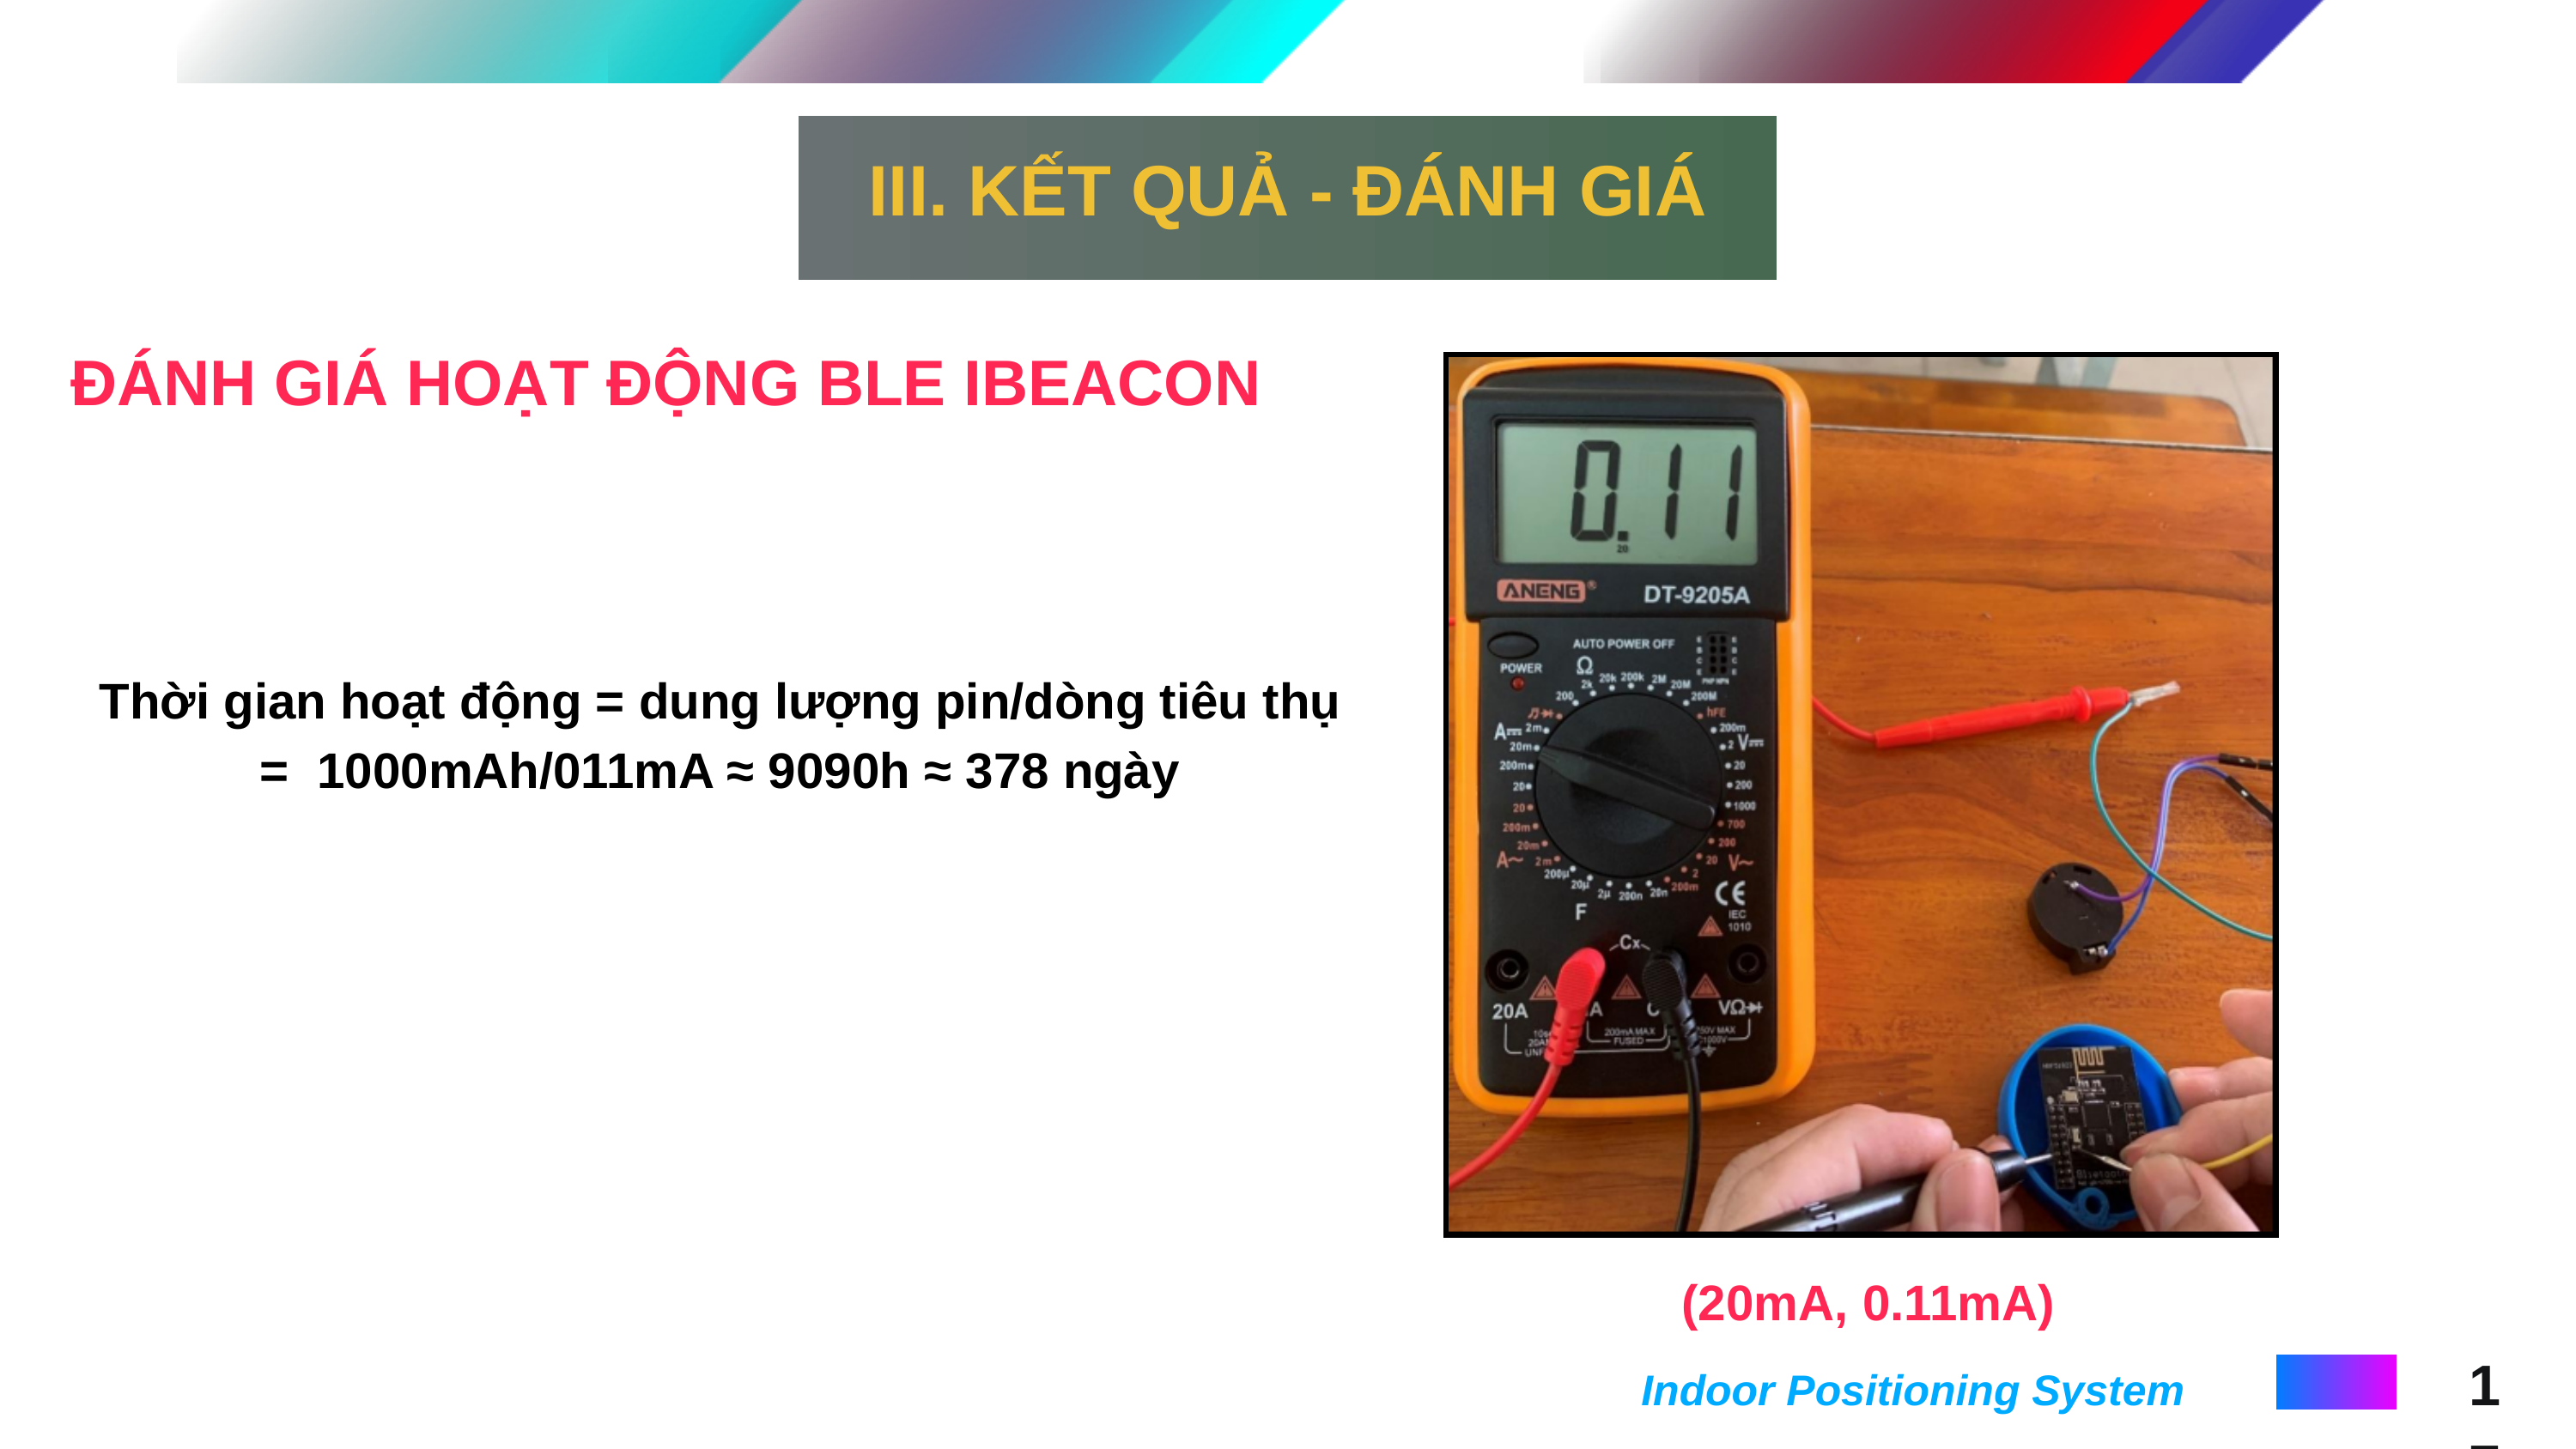

III. KẾT QUẢ - ĐÁNH GIÁ
ĐÁNH GIÁ HOẠT ĐỘNG BLE IBEACON

Thời gian hoạt động = dung lượng pin/dòng tiêu thụ
=  1000mAh/011mA ≈ 9090h ≈ 378 ngày
(20mA, 0.11mA)
17
Indoor Positioning System